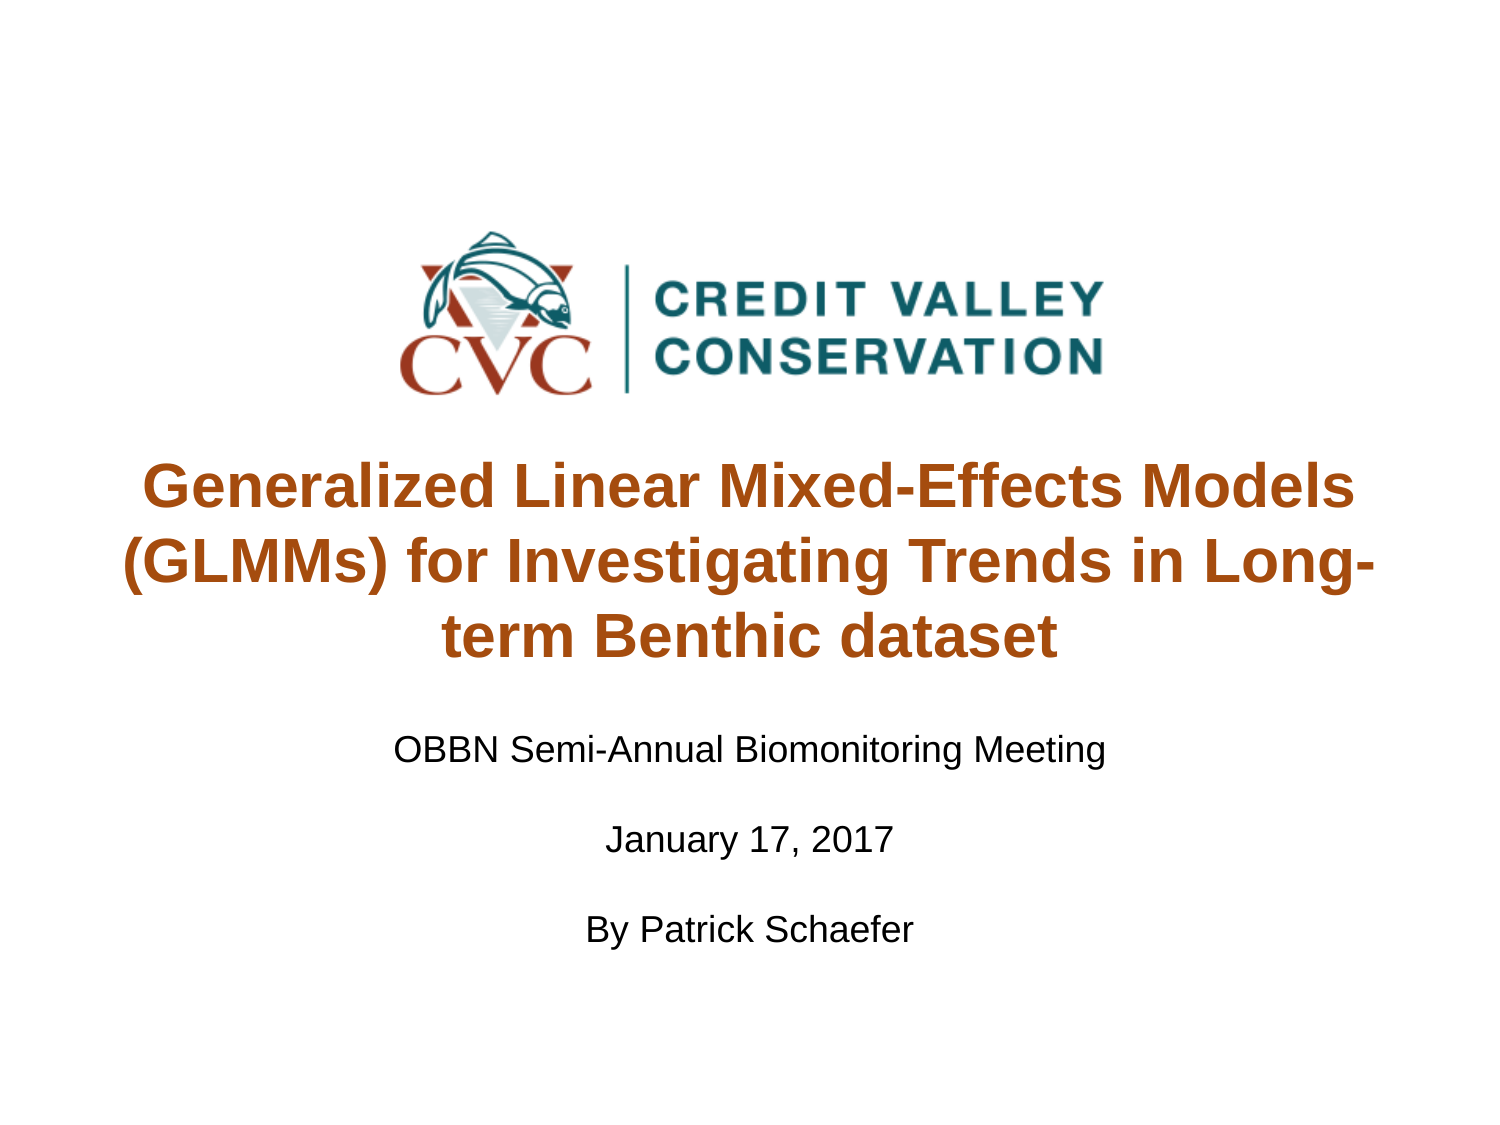

# Generalized Linear Mixed-Effects Models (GLMMs) for Investigating Trends in Long-term Benthic dataset
OBBN Semi-Annual Biomonitoring Meeting

January 17, 2017

By Patrick Schaefer